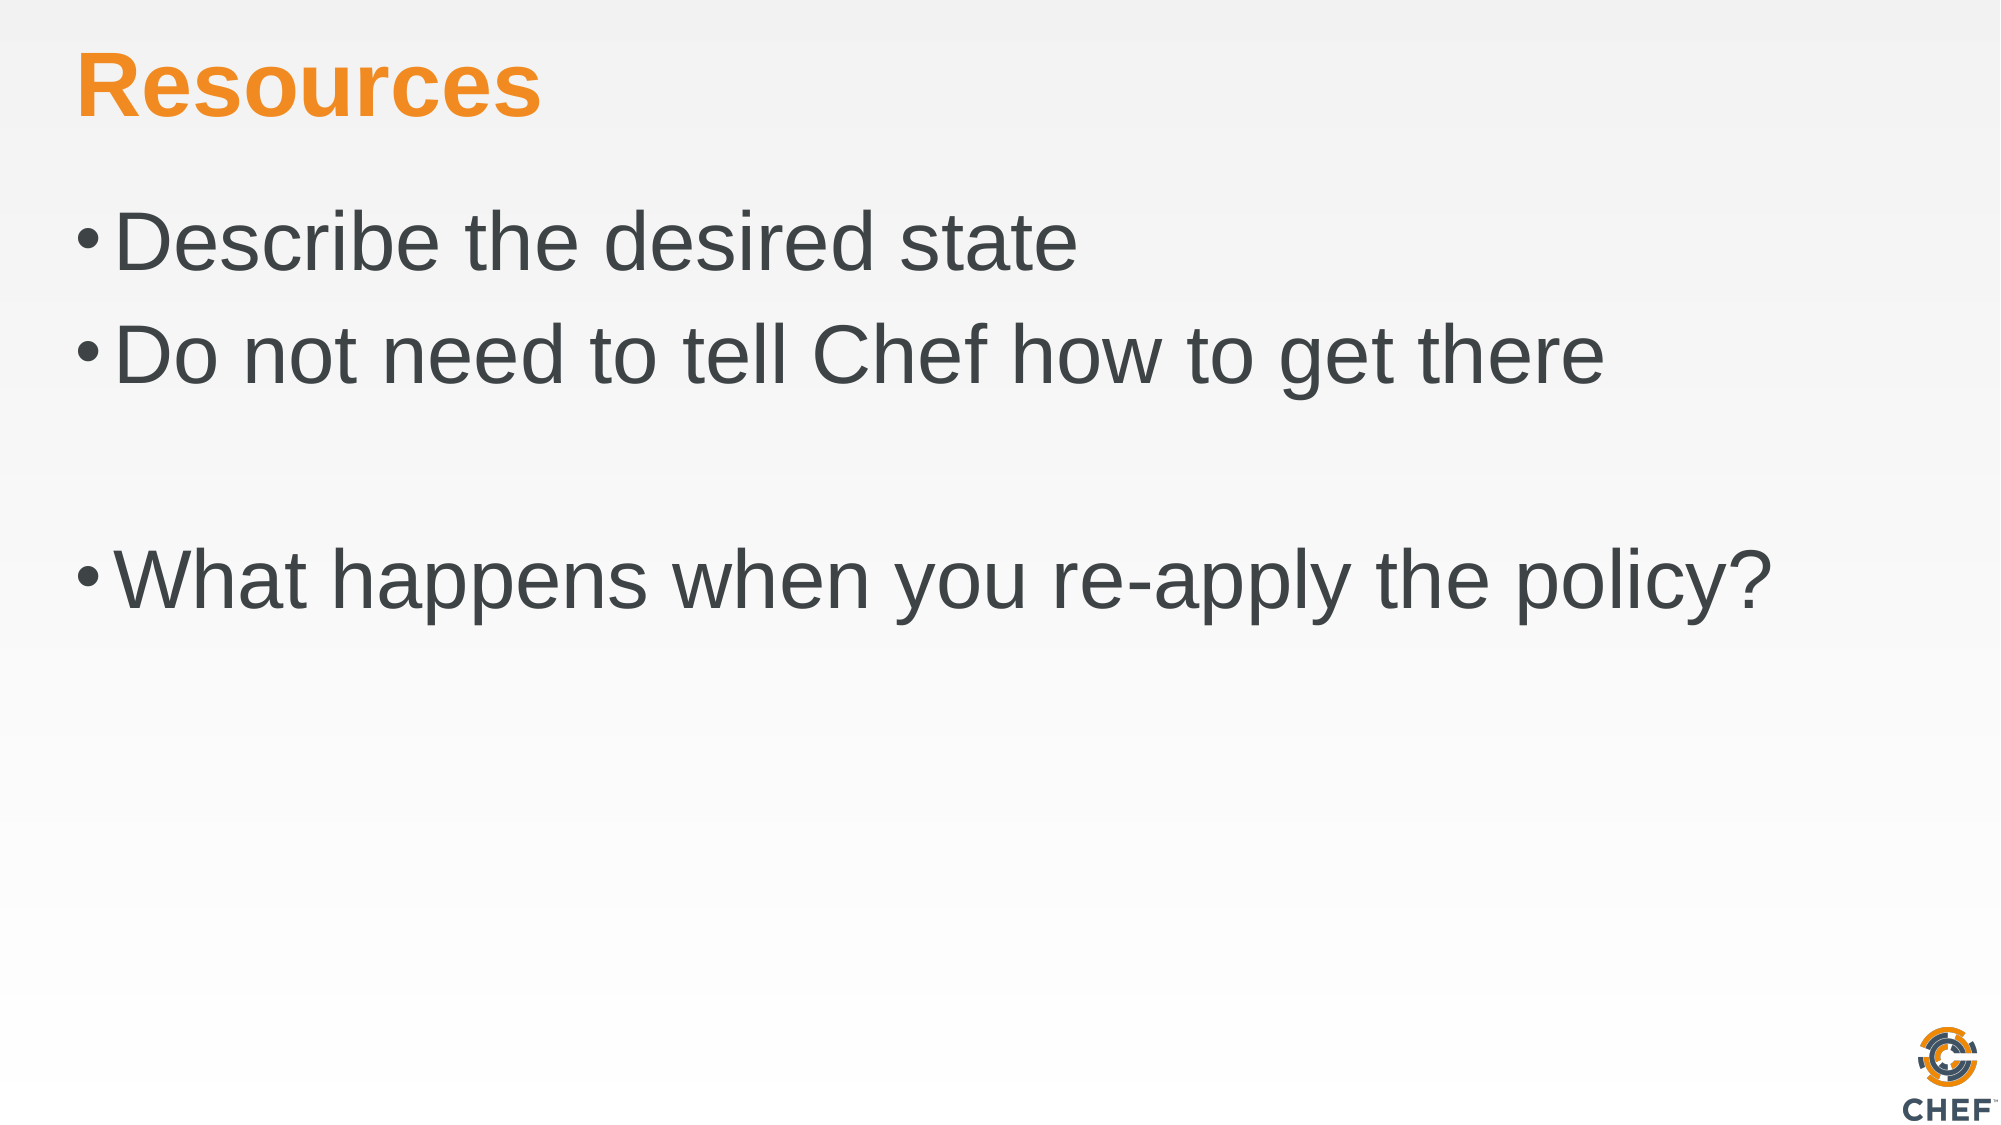

# Resources
Describe the desired state
Do not need to tell Chef how to get there

What happens when you re-apply the policy?